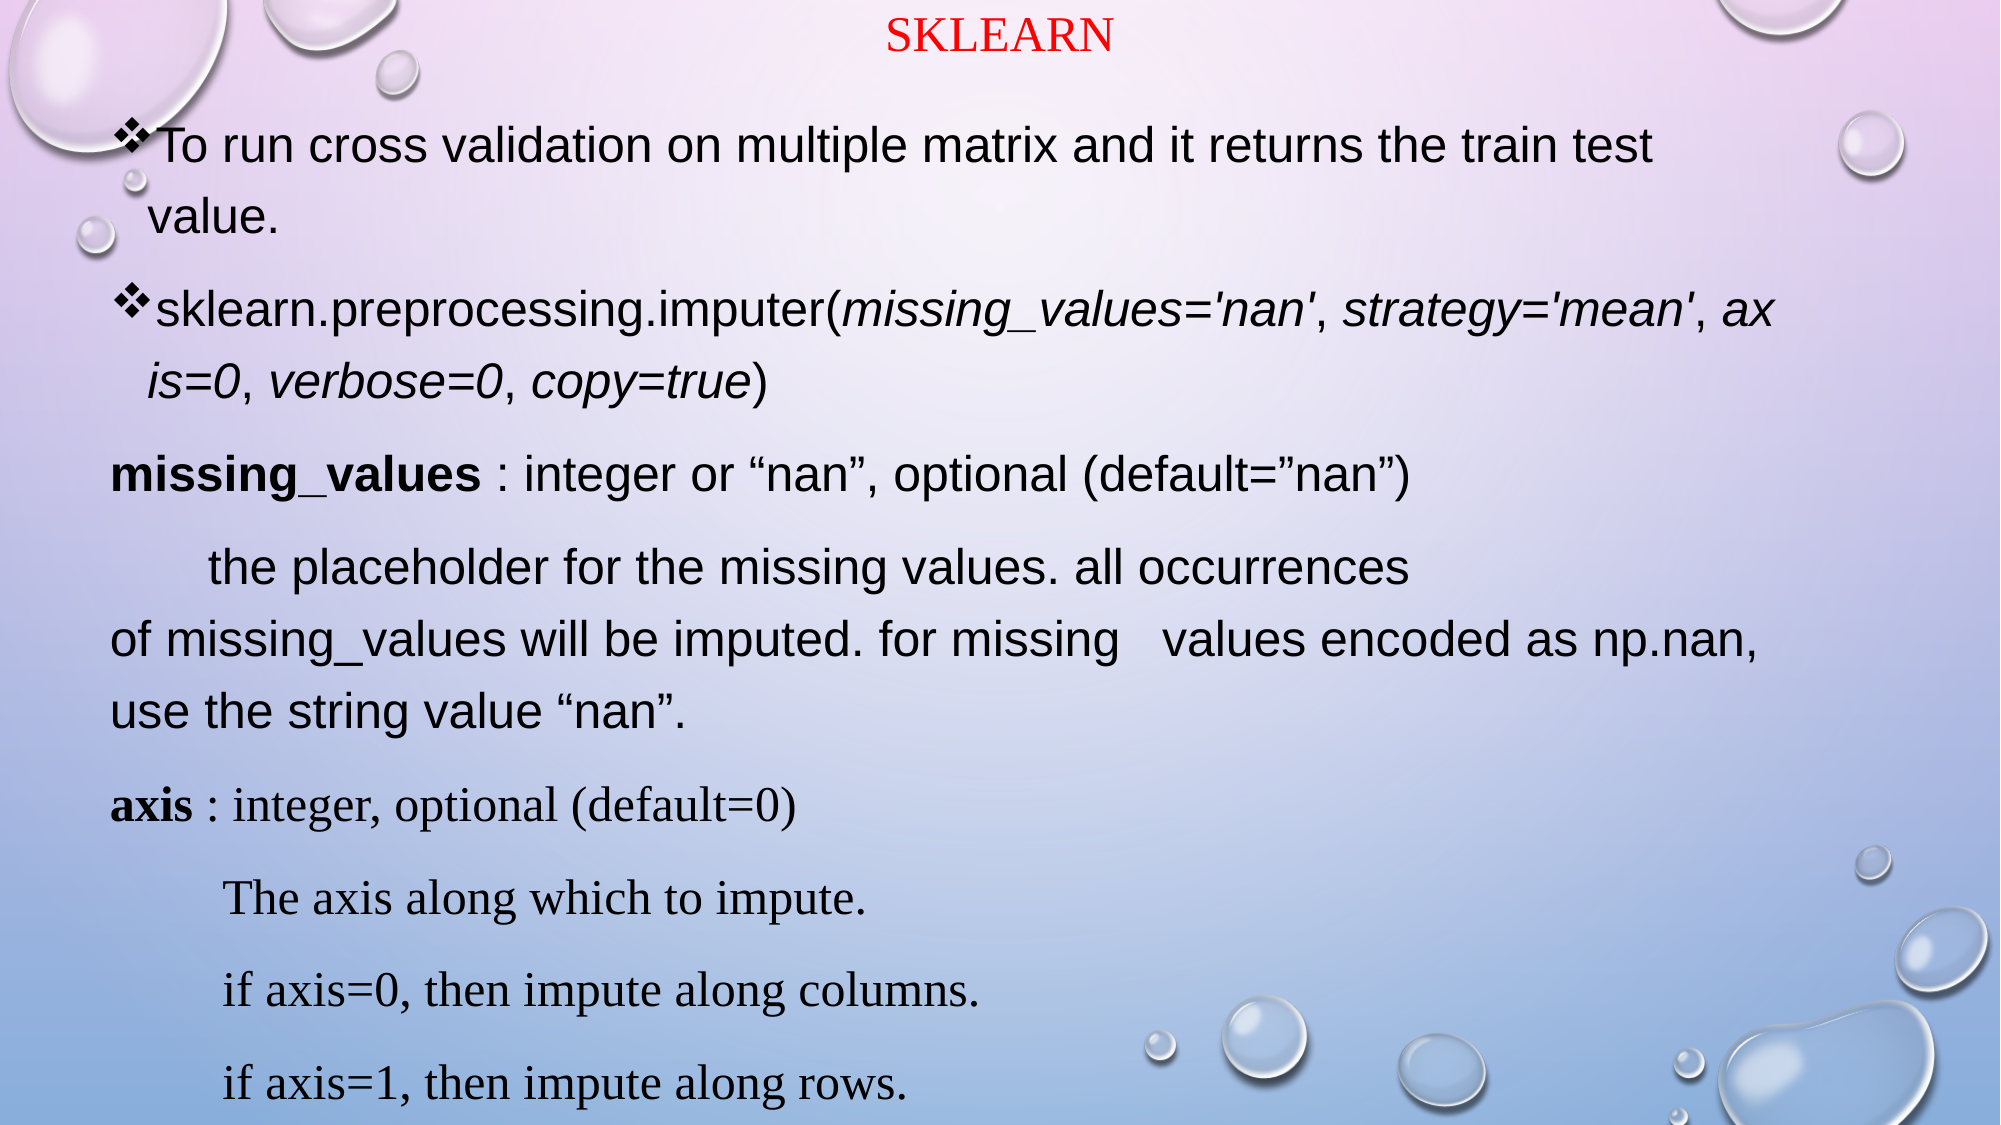

# Sklearn
To run cross validation on multiple matrix and it returns the train test value.
sklearn.preprocessing.imputer(missing_values='nan', strategy='mean', axis=0, verbose=0, copy=true)
missing_values : integer or “nan”, optional (default=”nan”)
       the placeholder for the missing values. all occurrences of missing_values will be imputed. for missing   values encoded as np.nan, use the string value “nan”.
axis : integer, optional (default=0)
         The axis along which to impute.
         if axis=0, then impute along columns.
         if axis=1, then impute along rows.